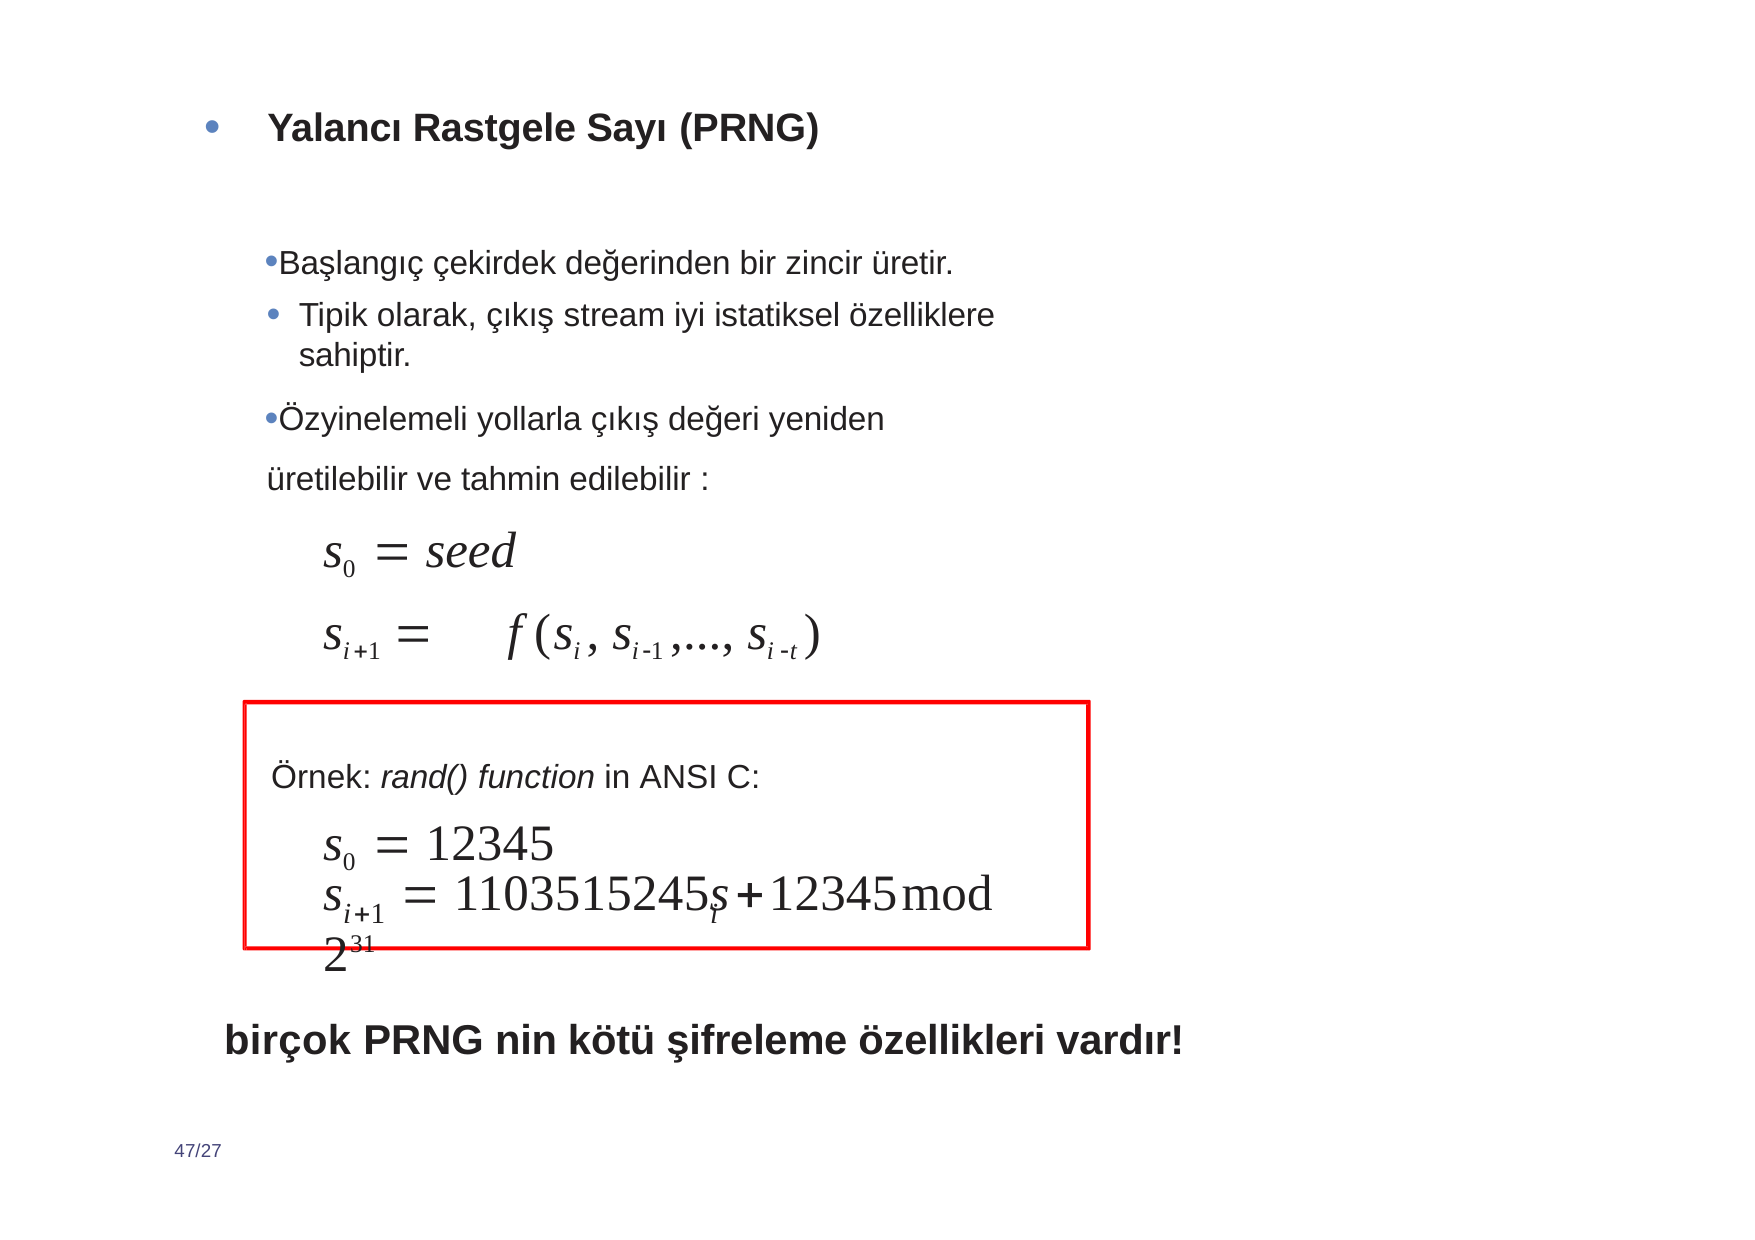

Yalancı Rastgele Sayı (PRNG)
Başlangıç çekirdek değerinden bir zincir üretir.

Tipik olarak, çıkış stream iyi istatiksel özelliklere sahiptir.
Özyinelemeli yollarla çıkış değeri yeniden üretilebilir ve tahmin edilebilir :

s0  = seed

si+1  =	f (si , si−1 ,..., si −t )

Örnek: rand() function in ANSI C:

s0  = 12345

s	= 1103515245s	+12345mod 231
i+1
i
birçok PRNG nin kötü şifreleme özellikleri vardır!
47/27